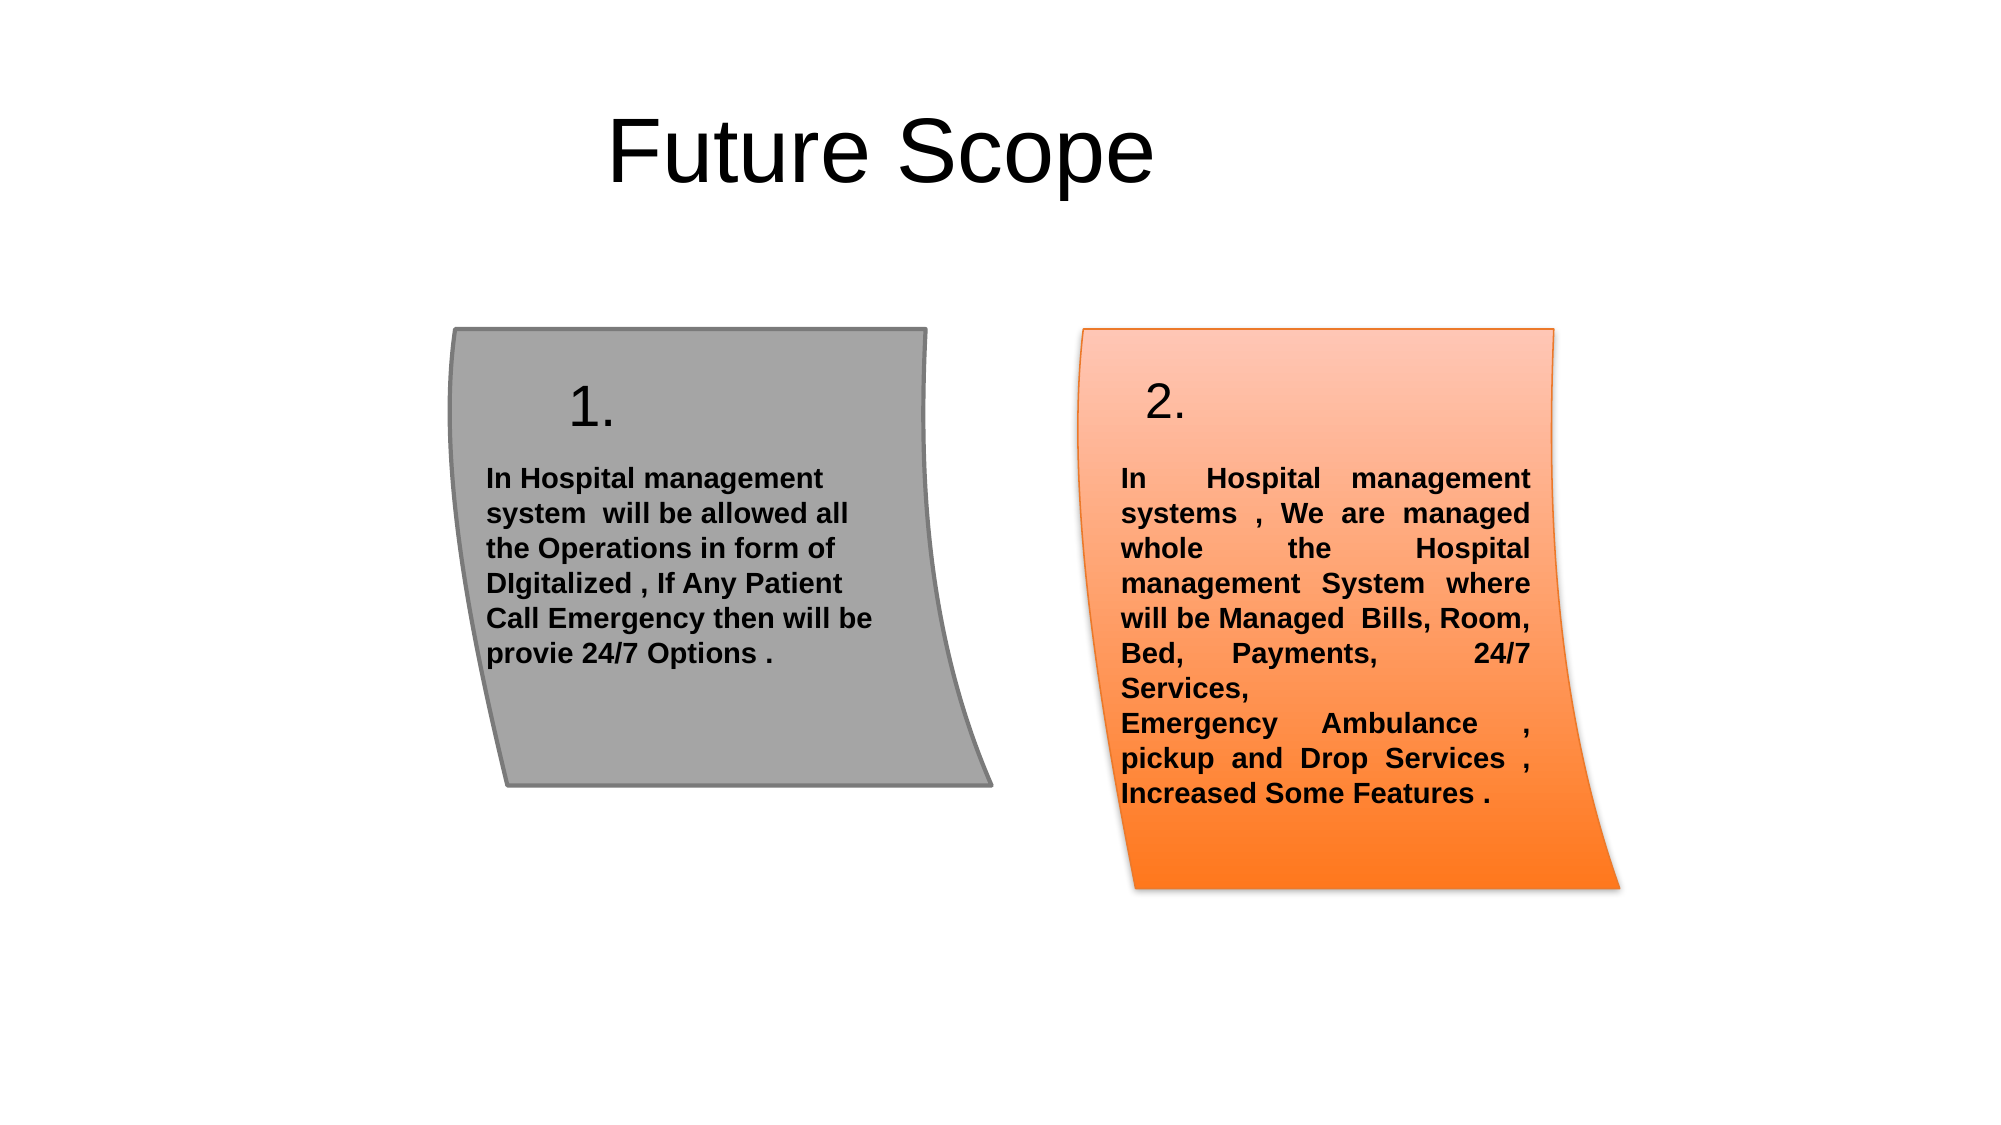

Future Scope

1.
2.
In Hospital management system  will be allowed all the Operations in form of DIgitalized , If Any Patient Call Emergency then will be provie 24/7 Options .
In  Hospital management systems , We are managed whole the Hospital management System where will be Managed  Bills, Room,
Bed, Payments,  24/7 Services,
Emergency Ambulance , pickup and Drop Services , Increased Some Features .